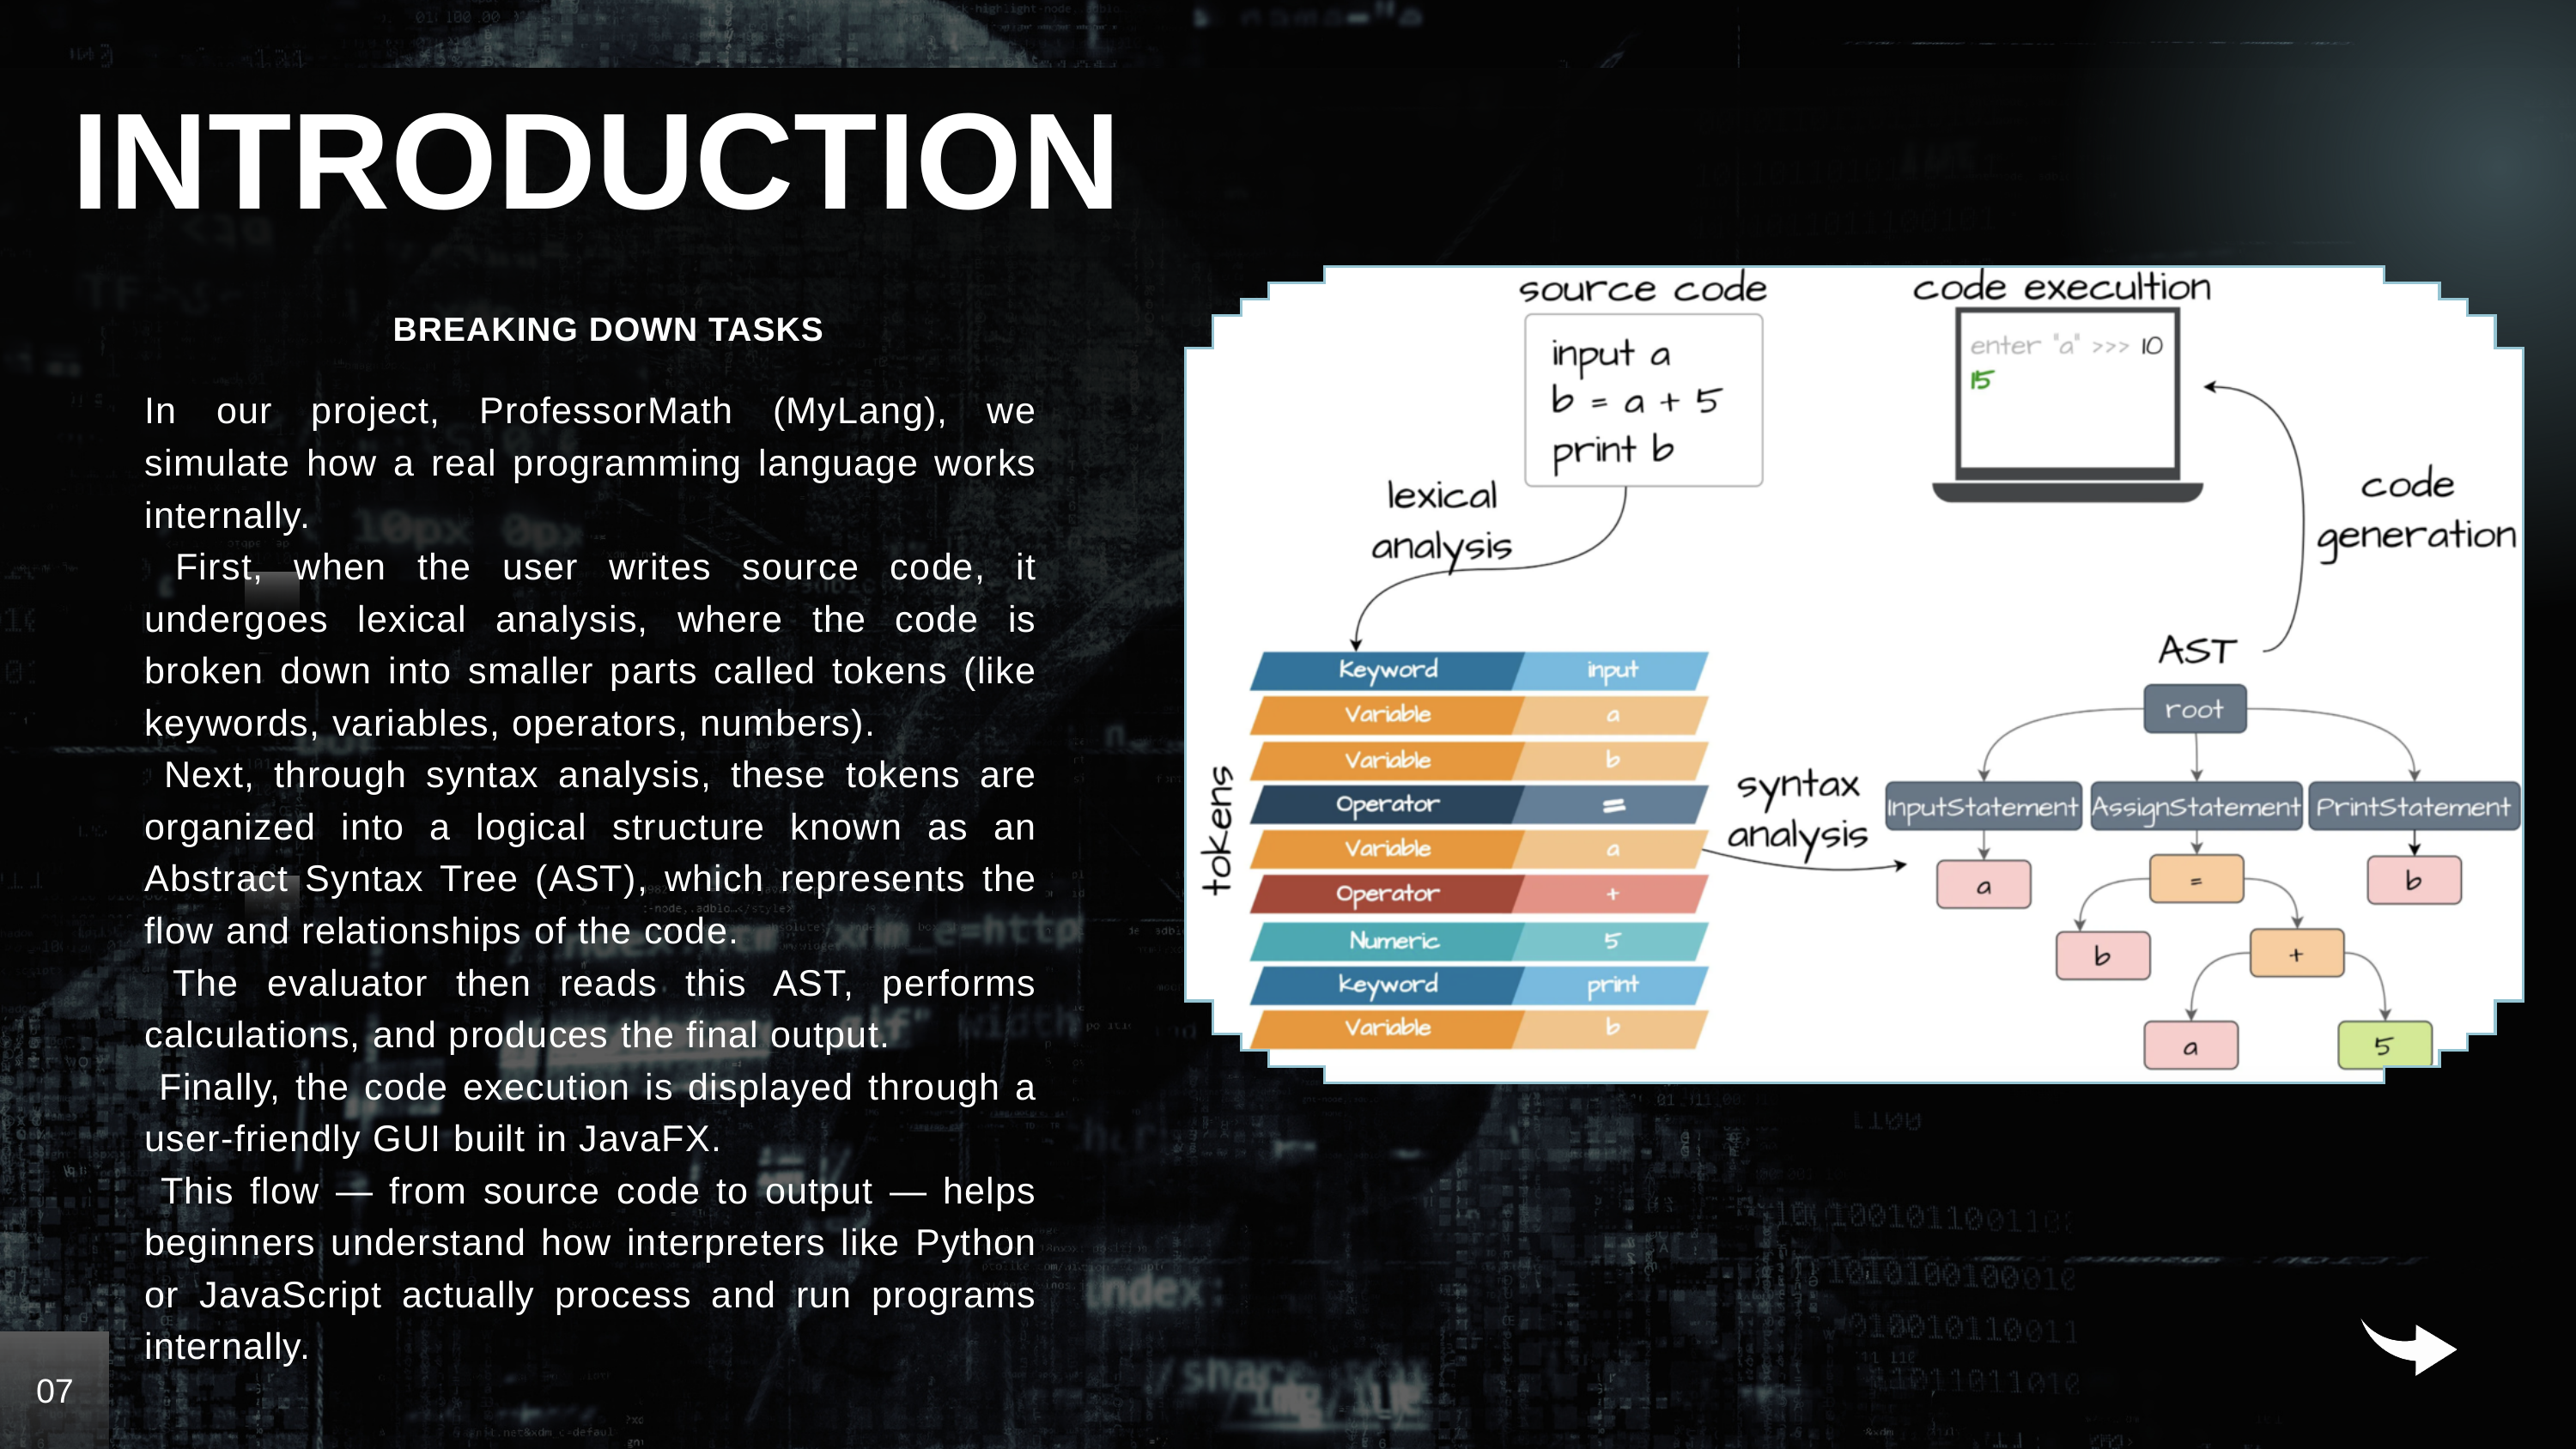

INTRODUCTION

BREAKING DOWN TASKS
In our project, ProfessorMath (MyLang), we simulate how a real programming language works internally.
 First, when the user writes source code, it undergoes lexical analysis, where the code is broken down into smaller parts called tokens (like keywords, variables, operators, numbers).
 Next, through syntax analysis, these tokens are organized into a logical structure known as an Abstract Syntax Tree (AST), which represents the flow and relationships of the code.
 The evaluator then reads this AST, performs calculations, and produces the final output.
 Finally, the code execution is displayed through a user-friendly GUI built in JavaFX.
 This flow — from source code to output — helps beginners understand how interpreters like Python or JavaScript actually process and run programs internally.

07